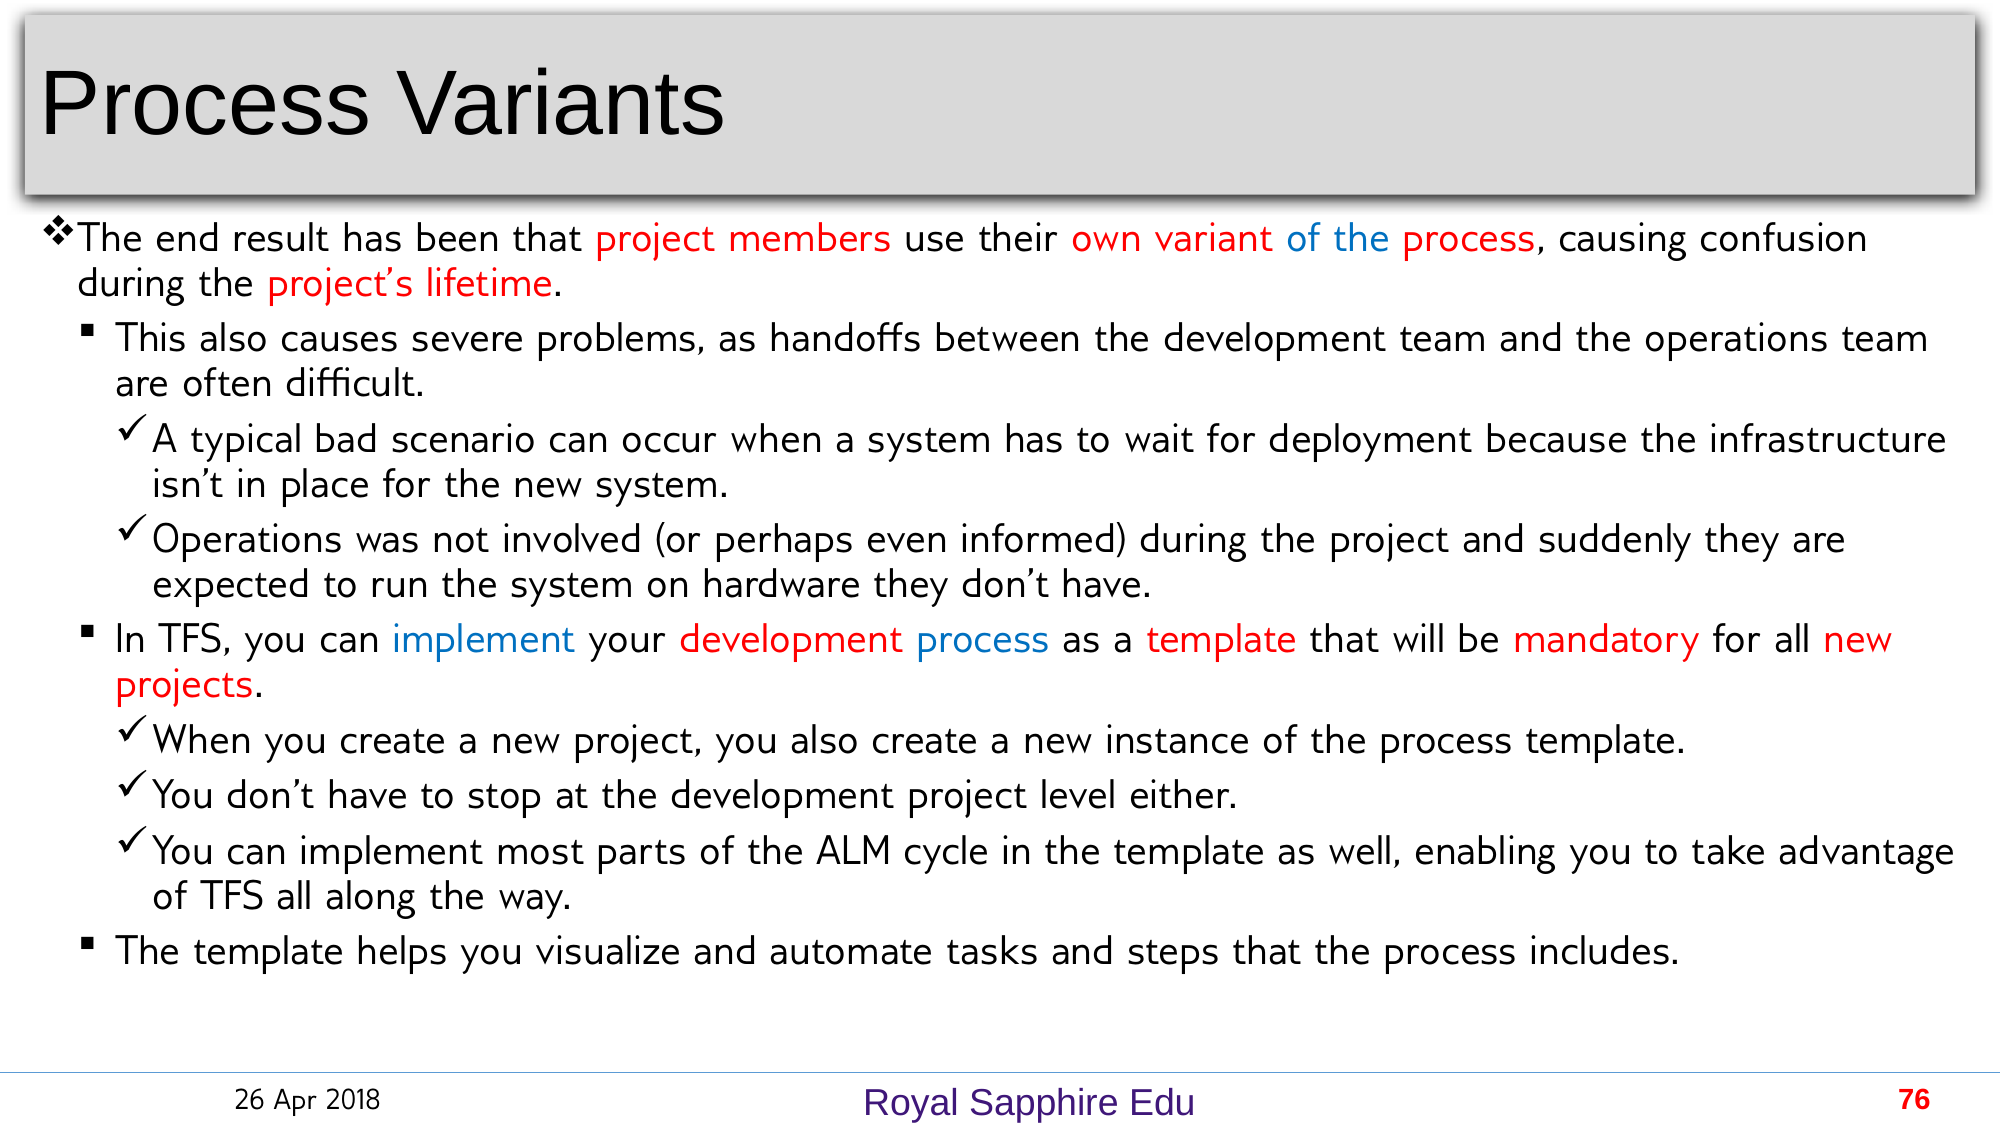

# Process Variants
The end result has been that project members use their own variant of the process, causing confusion during the project’s lifetime.
This also causes severe problems, as handoffs between the development team and the operations team are often difficult.
A typical bad scenario can occur when a system has to wait for deployment because the infrastructure isn’t in place for the new system.
Operations was not involved (or perhaps even informed) during the project and suddenly they are expected to run the system on hardware they don’t have.
In TFS, you can implement your development process as a template that will be mandatory for all new projects.
When you create a new project, you also create a new instance of the process template.
You don’t have to stop at the development project level either.
You can implement most parts of the ALM cycle in the template as well, enabling you to take advantage of TFS all along the way.
The template helps you visualize and automate tasks and steps that the process includes.
26 Apr 2018
76